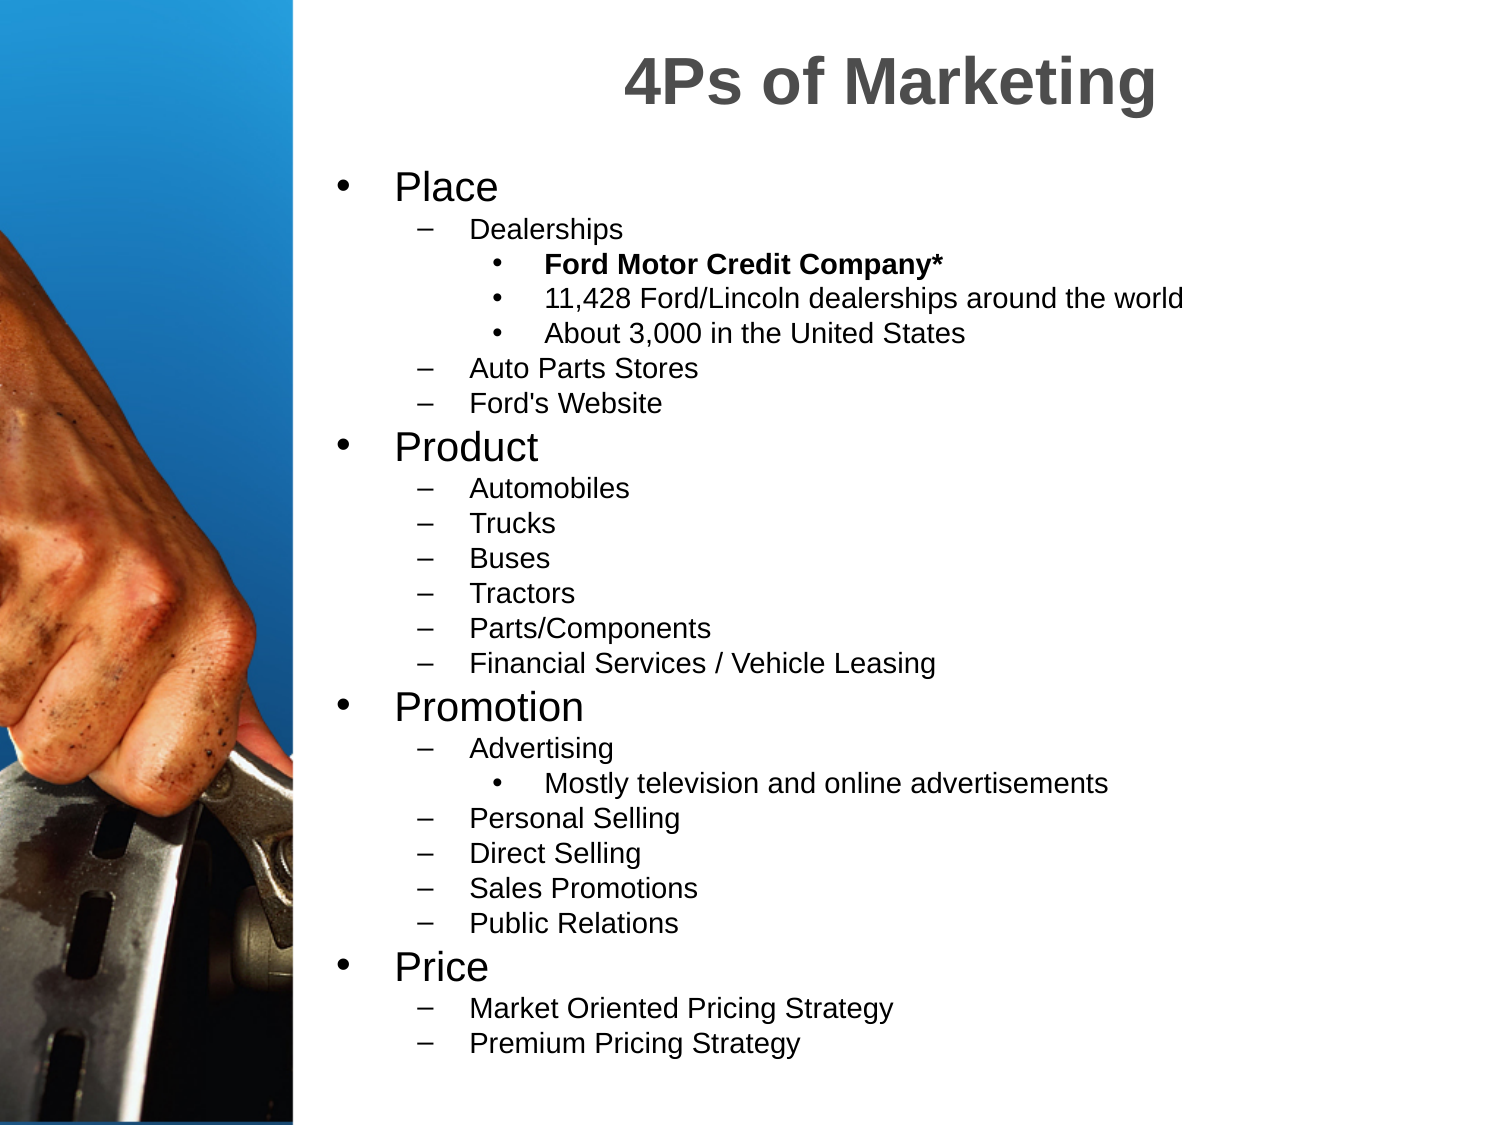

# 4Ps of Marketing
Place
Dealerships
Ford Motor Credit Company*
11,428 Ford/Lincoln dealerships around the world
About 3,000 in the United States
Auto Parts Stores
Ford's Website
Product
Automobiles
Trucks
Buses
Tractors
Parts/Components
Financial Services / Vehicle Leasing
Promotion
Advertising
Mostly television and online advertisements
Personal Selling
Direct Selling
Sales Promotions
Public Relations
Price
Market Oriented Pricing Strategy
Premium Pricing Strategy